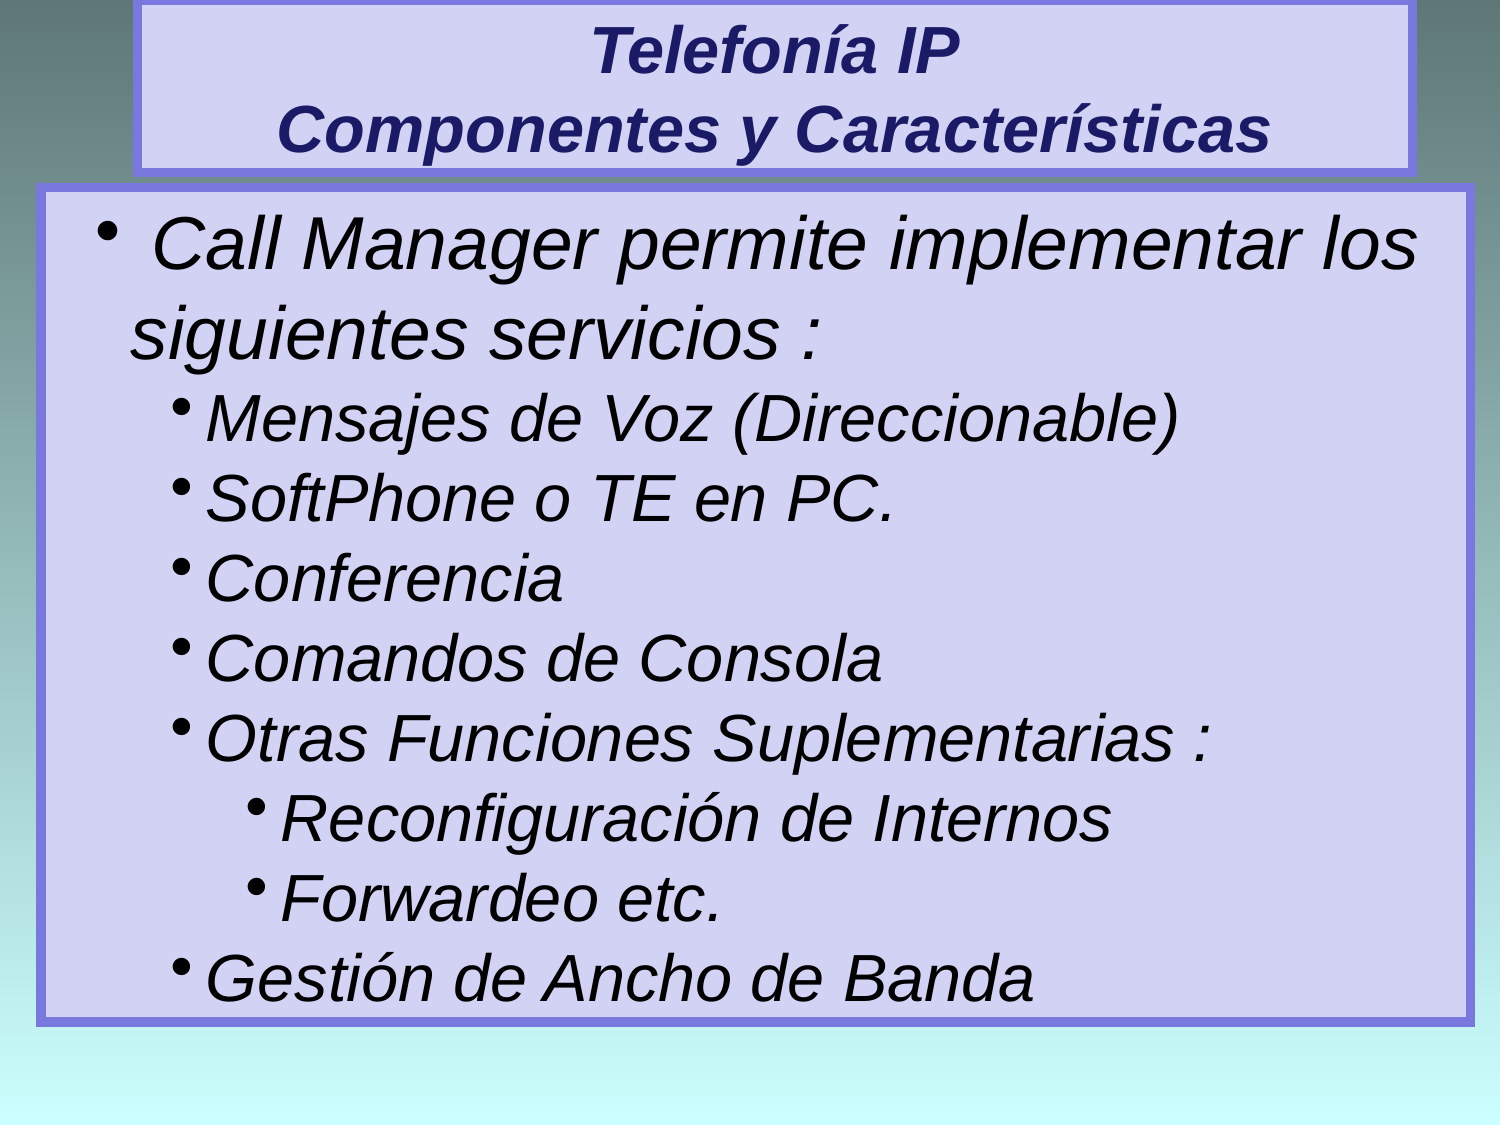

# Telefonía IP Componentes y Características
 Call Manager permite implementar los siguientes servicios :
Mensajes de Voz (Direccionable)
SoftPhone o TE en PC.
Conferencia
Comandos de Consola
Otras Funciones Suplementarias :
Reconfiguración de Internos
Forwardeo etc.
Gestión de Ancho de Banda